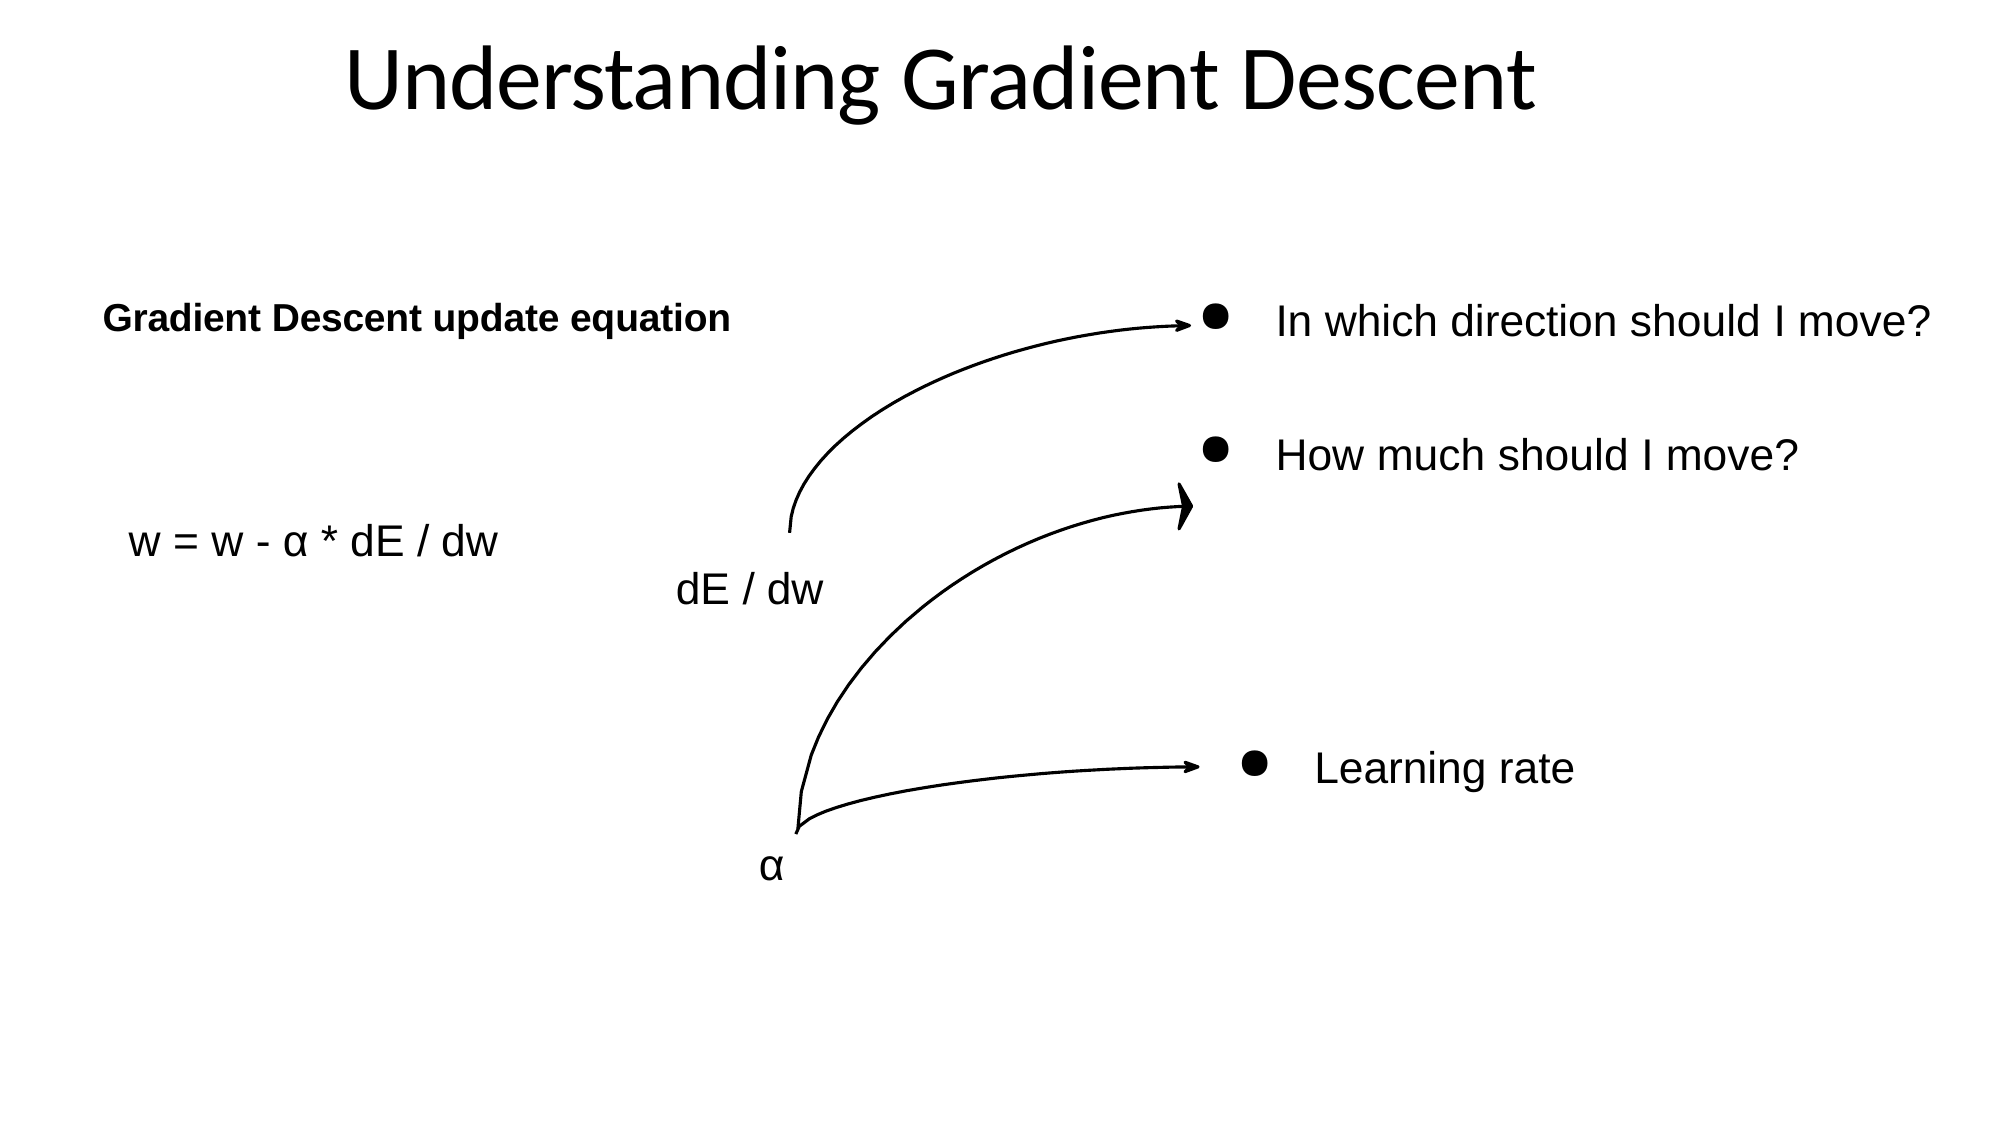

# Understanding Gradient Descent
In which direction should I move?
Gradient Descent update equation

How much should I move?

w = w - α * dE / dw
dE / dw
Learning rate

α